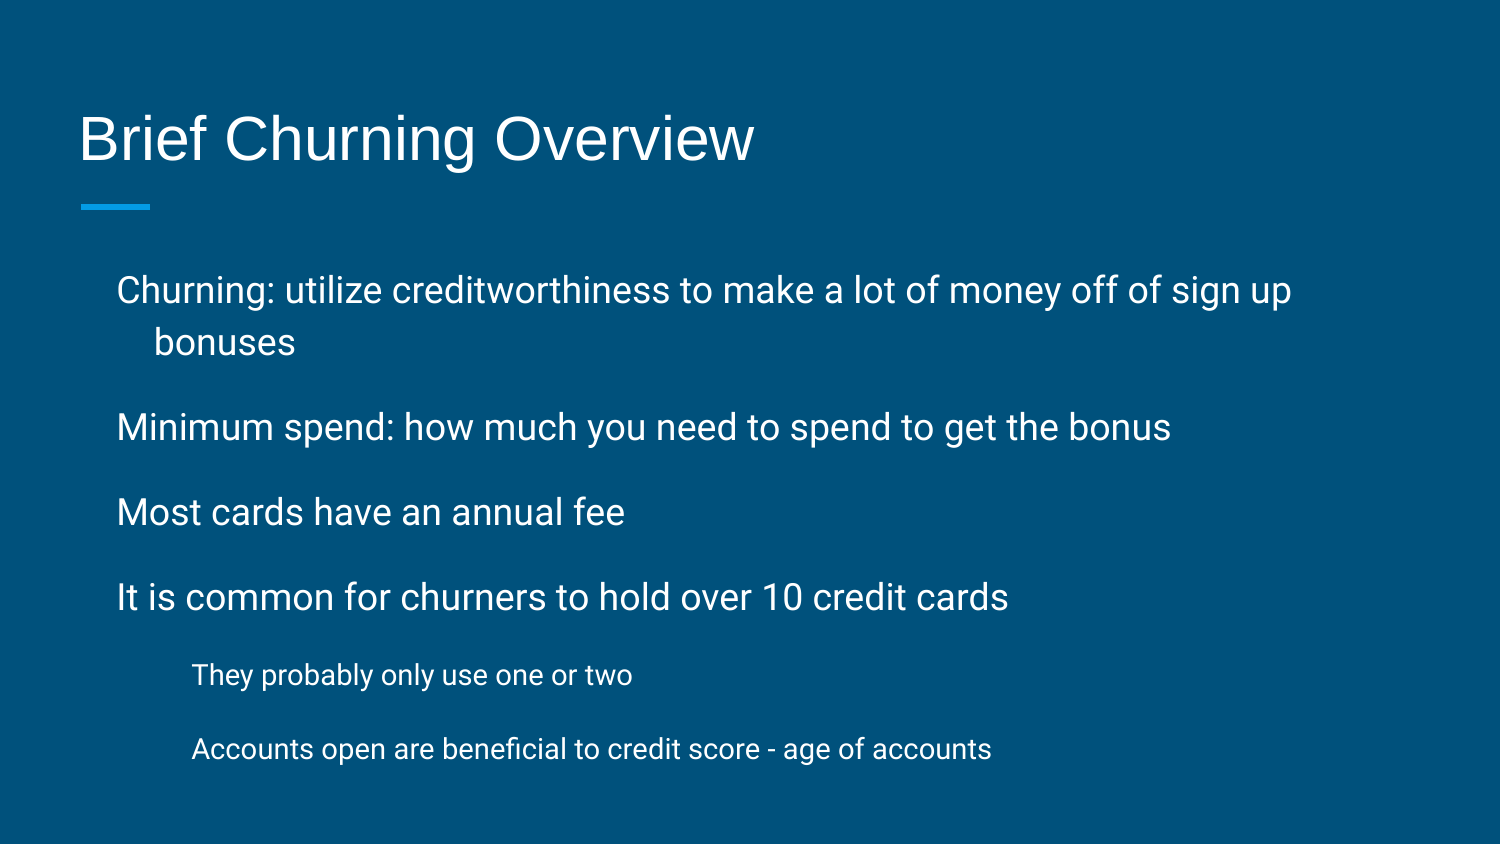

# Brief Churning Overview
Churning: utilize creditworthiness to make a lot of money off of sign up bonuses
Minimum spend: how much you need to spend to get the bonus
Most cards have an annual fee
It is common for churners to hold over 10 credit cards
They probably only use one or two
Accounts open are beneficial to credit score - age of accounts